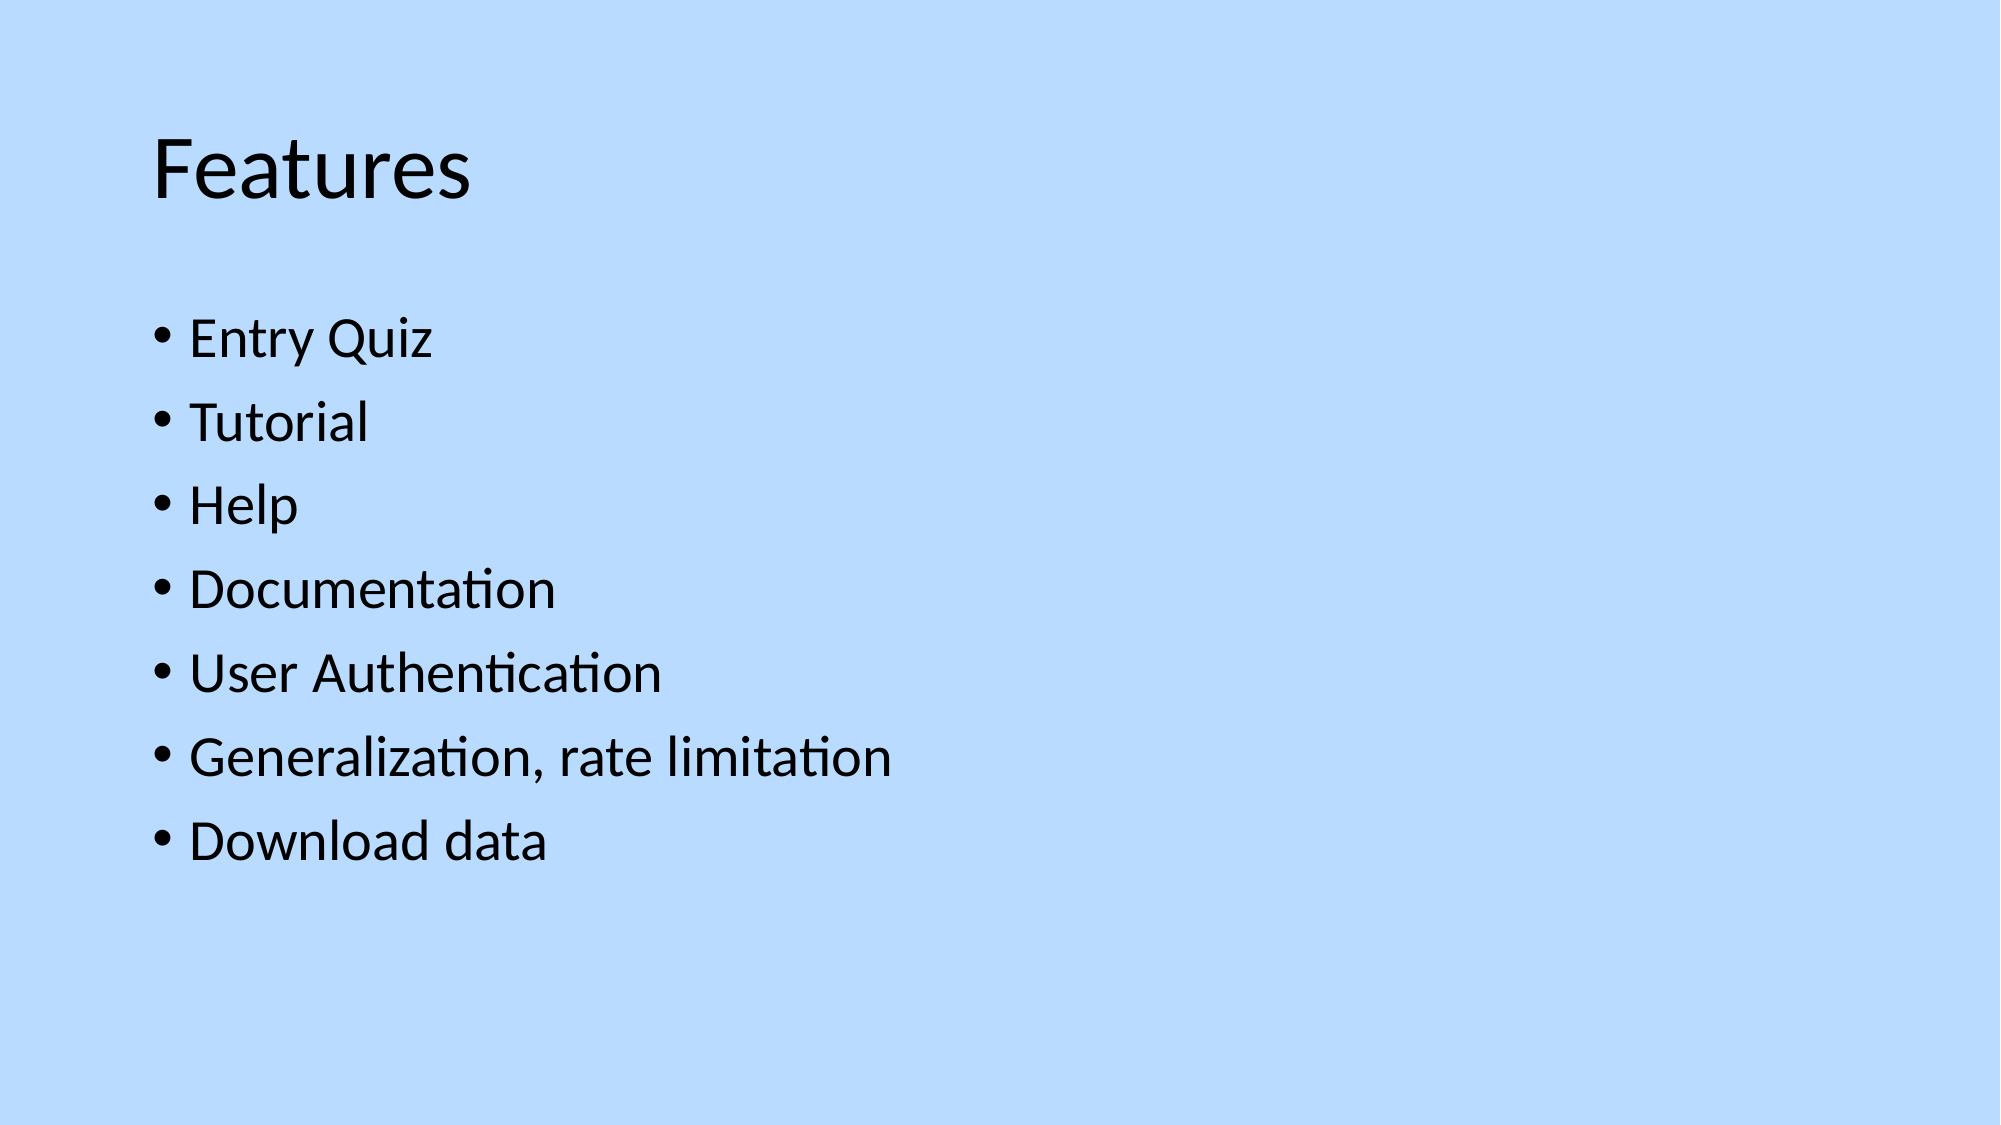

# Features
Entry Quiz
Tutorial
Help
Documentation
User Authentication
Generalization, rate limitation
Download data